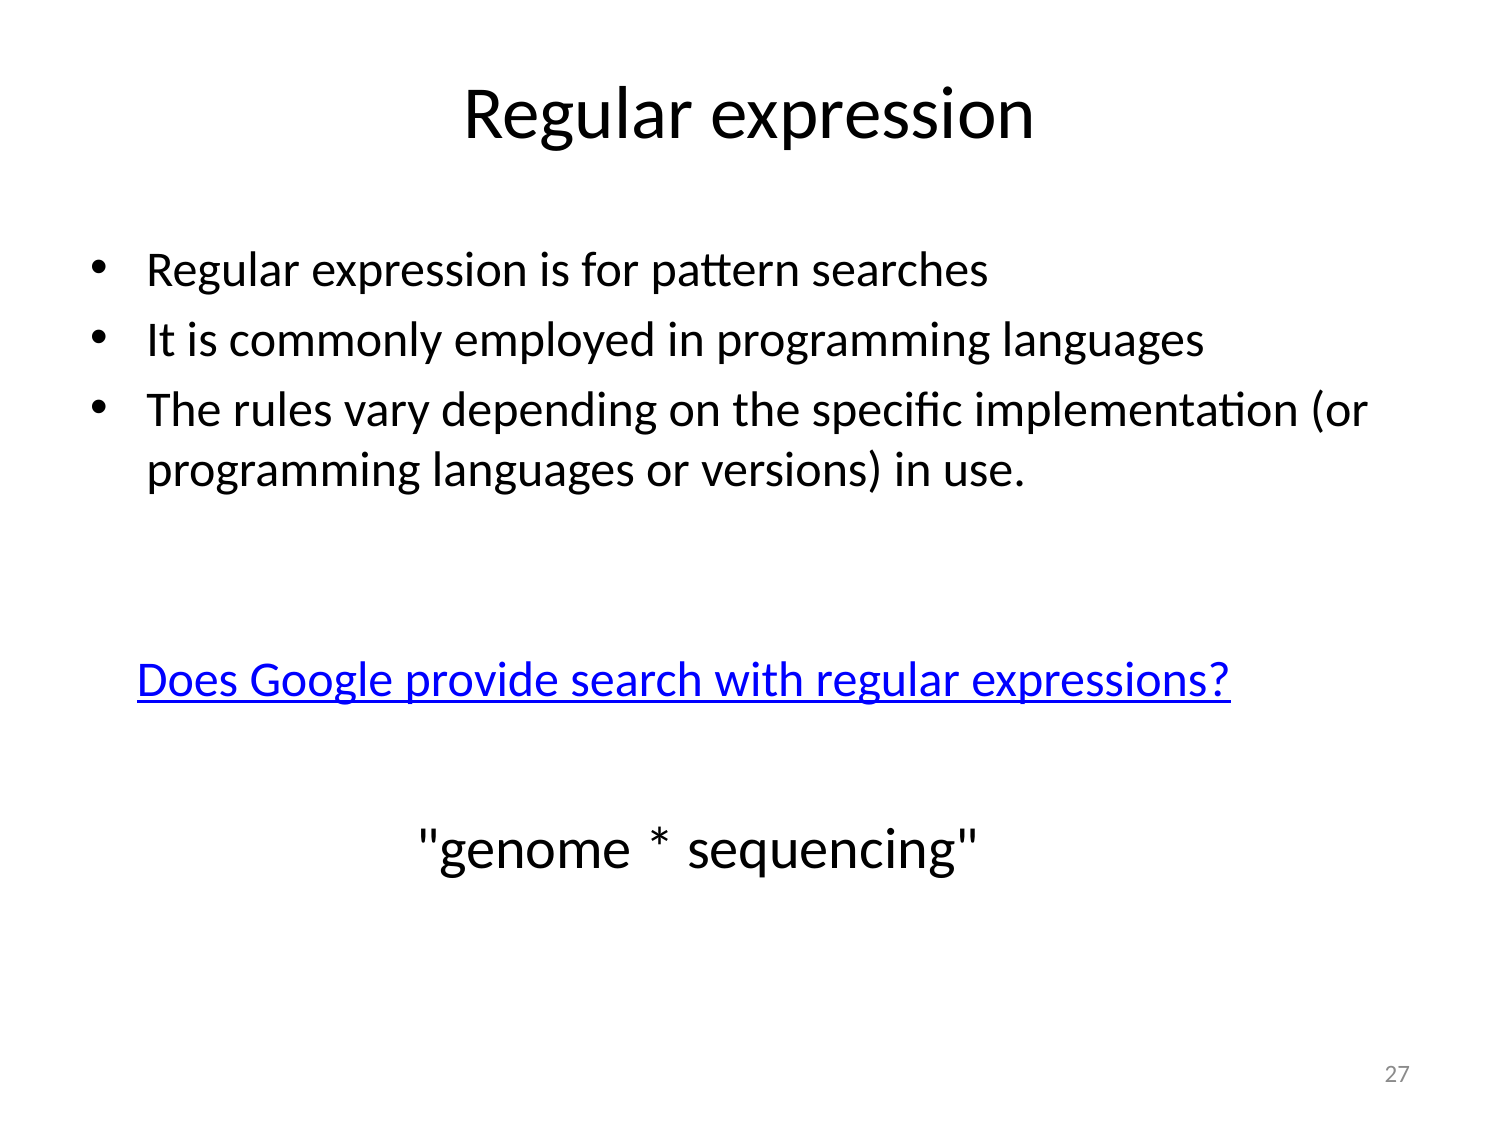

# Regular expression
Regular expression is for pattern searches
It is commonly employed in programming languages
The rules vary depending on the specific implementation (or programming languages or versions) in use.
Does Google provide search with regular expressions?
"genome * sequencing"
27